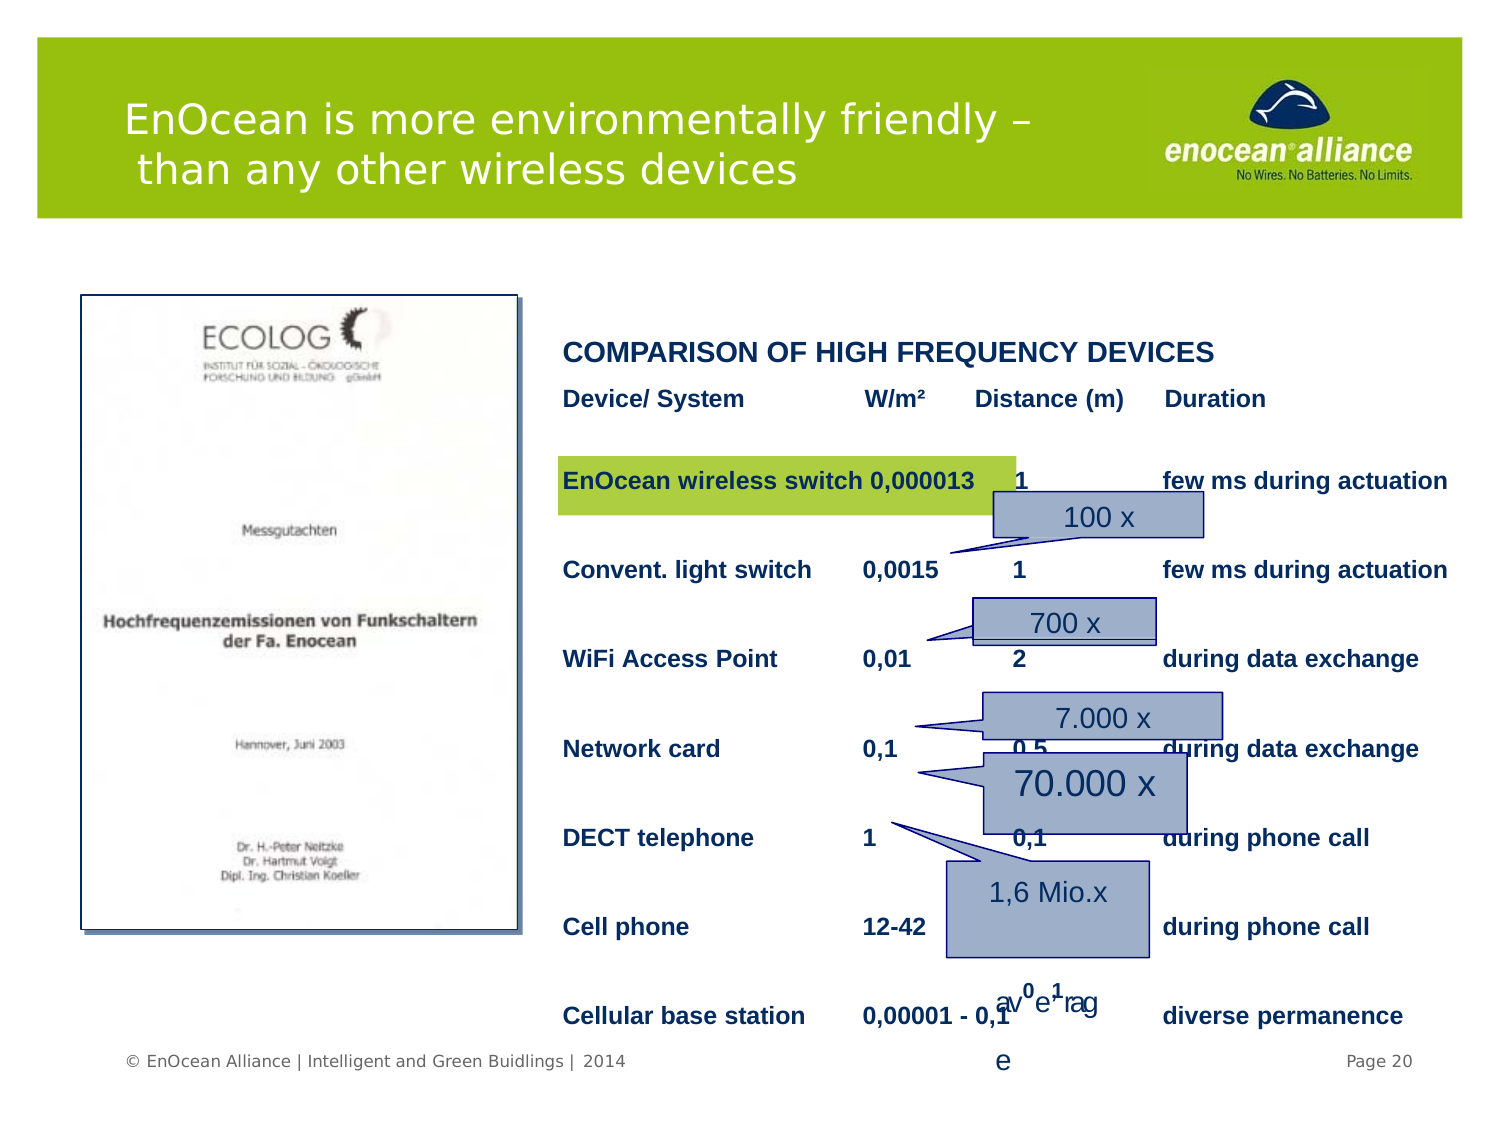

# EnOcean is more environmentally friendly –  than any other wireless devices

COMPARISON OF HIGH FREQUENCY DEVICES
Device/ System	W/m²	Distance (m)	Duration

EnOcean wireless switch 0,000013	1
few ms during actuation

100 x
Convent. light switch
0,0015
1
few ms during actuation

700 x
WiFi Access Point
0,01
2
during data exchange

7.000 x
Network card
0,1
0,5
during data exchange

70.000 x
0,1
1,6 Mio.x  av0e,1rage
DECT telephone
1
during phone call

Cell phone
12-42
during phone call
Cellular base station
0,00001 - 0,1
diverse permanence
© EnOcean Alliance | Intelligent and Green Buidlings | 2014
Page 20